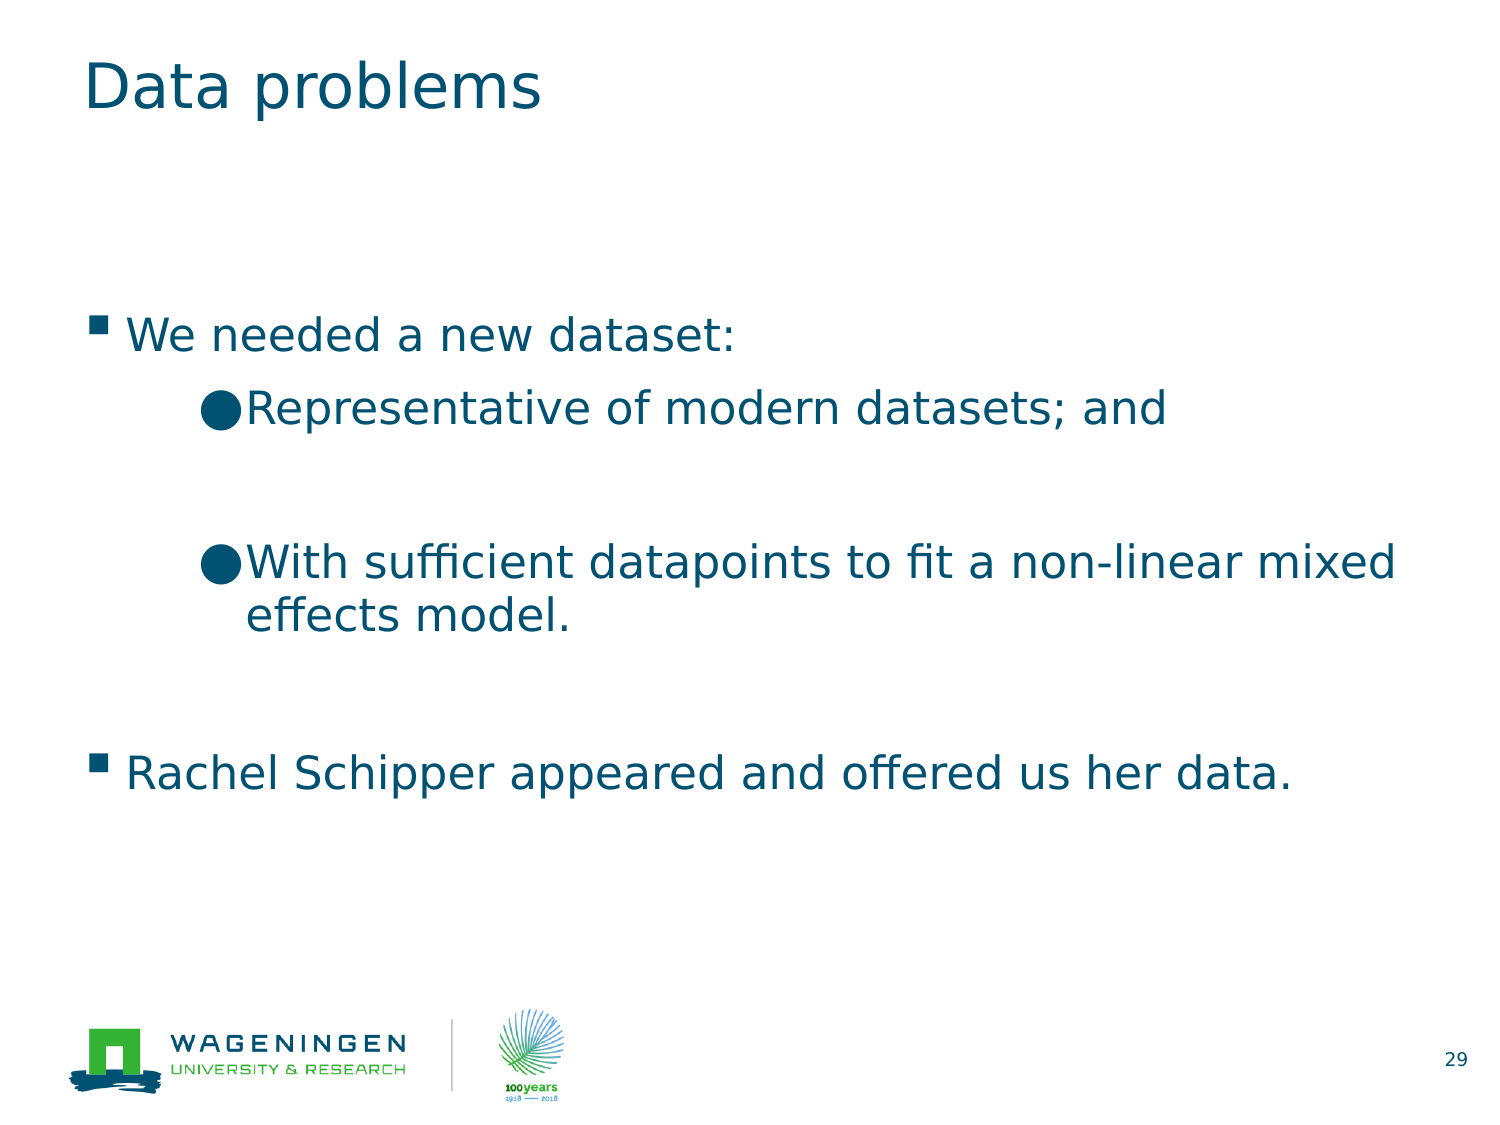

# Data problems
We needed a new dataset:
Representative of modern datasets; and

With sufficient datapoints to fit a non-linear mixed effects model.

Rachel Schipper appeared and offered us her data.
29